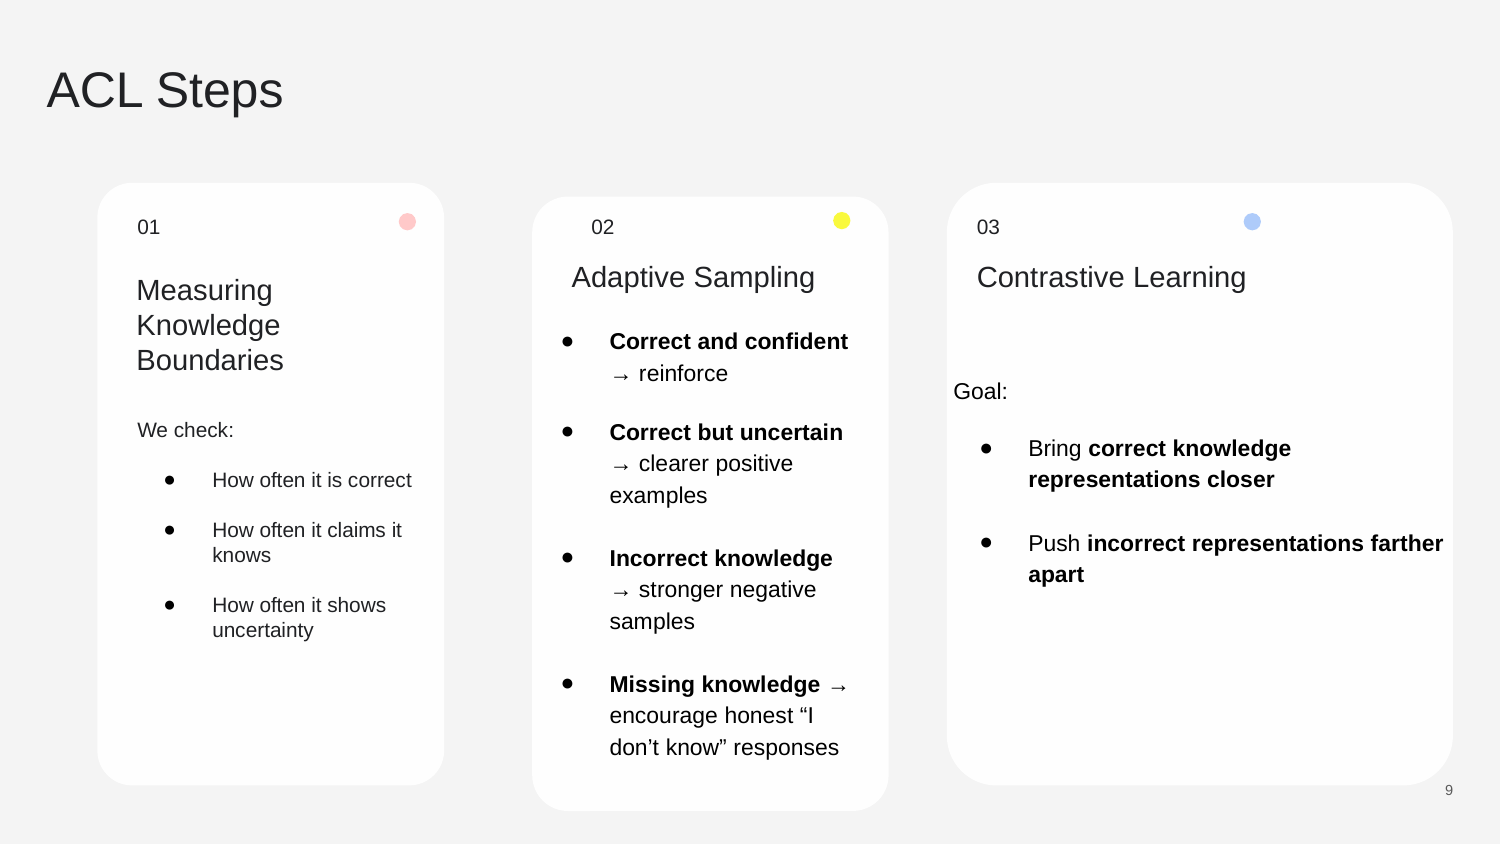

# ACL Steps

01
02
03
Contrastive Learning
Adaptive Sampling
Measuring Knowledge Boundaries

Goal:
Bring correct knowledge representations closer
Push incorrect representations farther apart

Correct and confident → reinforce
Correct but uncertain → clearer positive examples
Incorrect knowledge → stronger negative samples
Missing knowledge → encourage honest “I don’t know” responses

We check:
How often it is correct
How often it claims it knows
How often it shows uncertainty

9